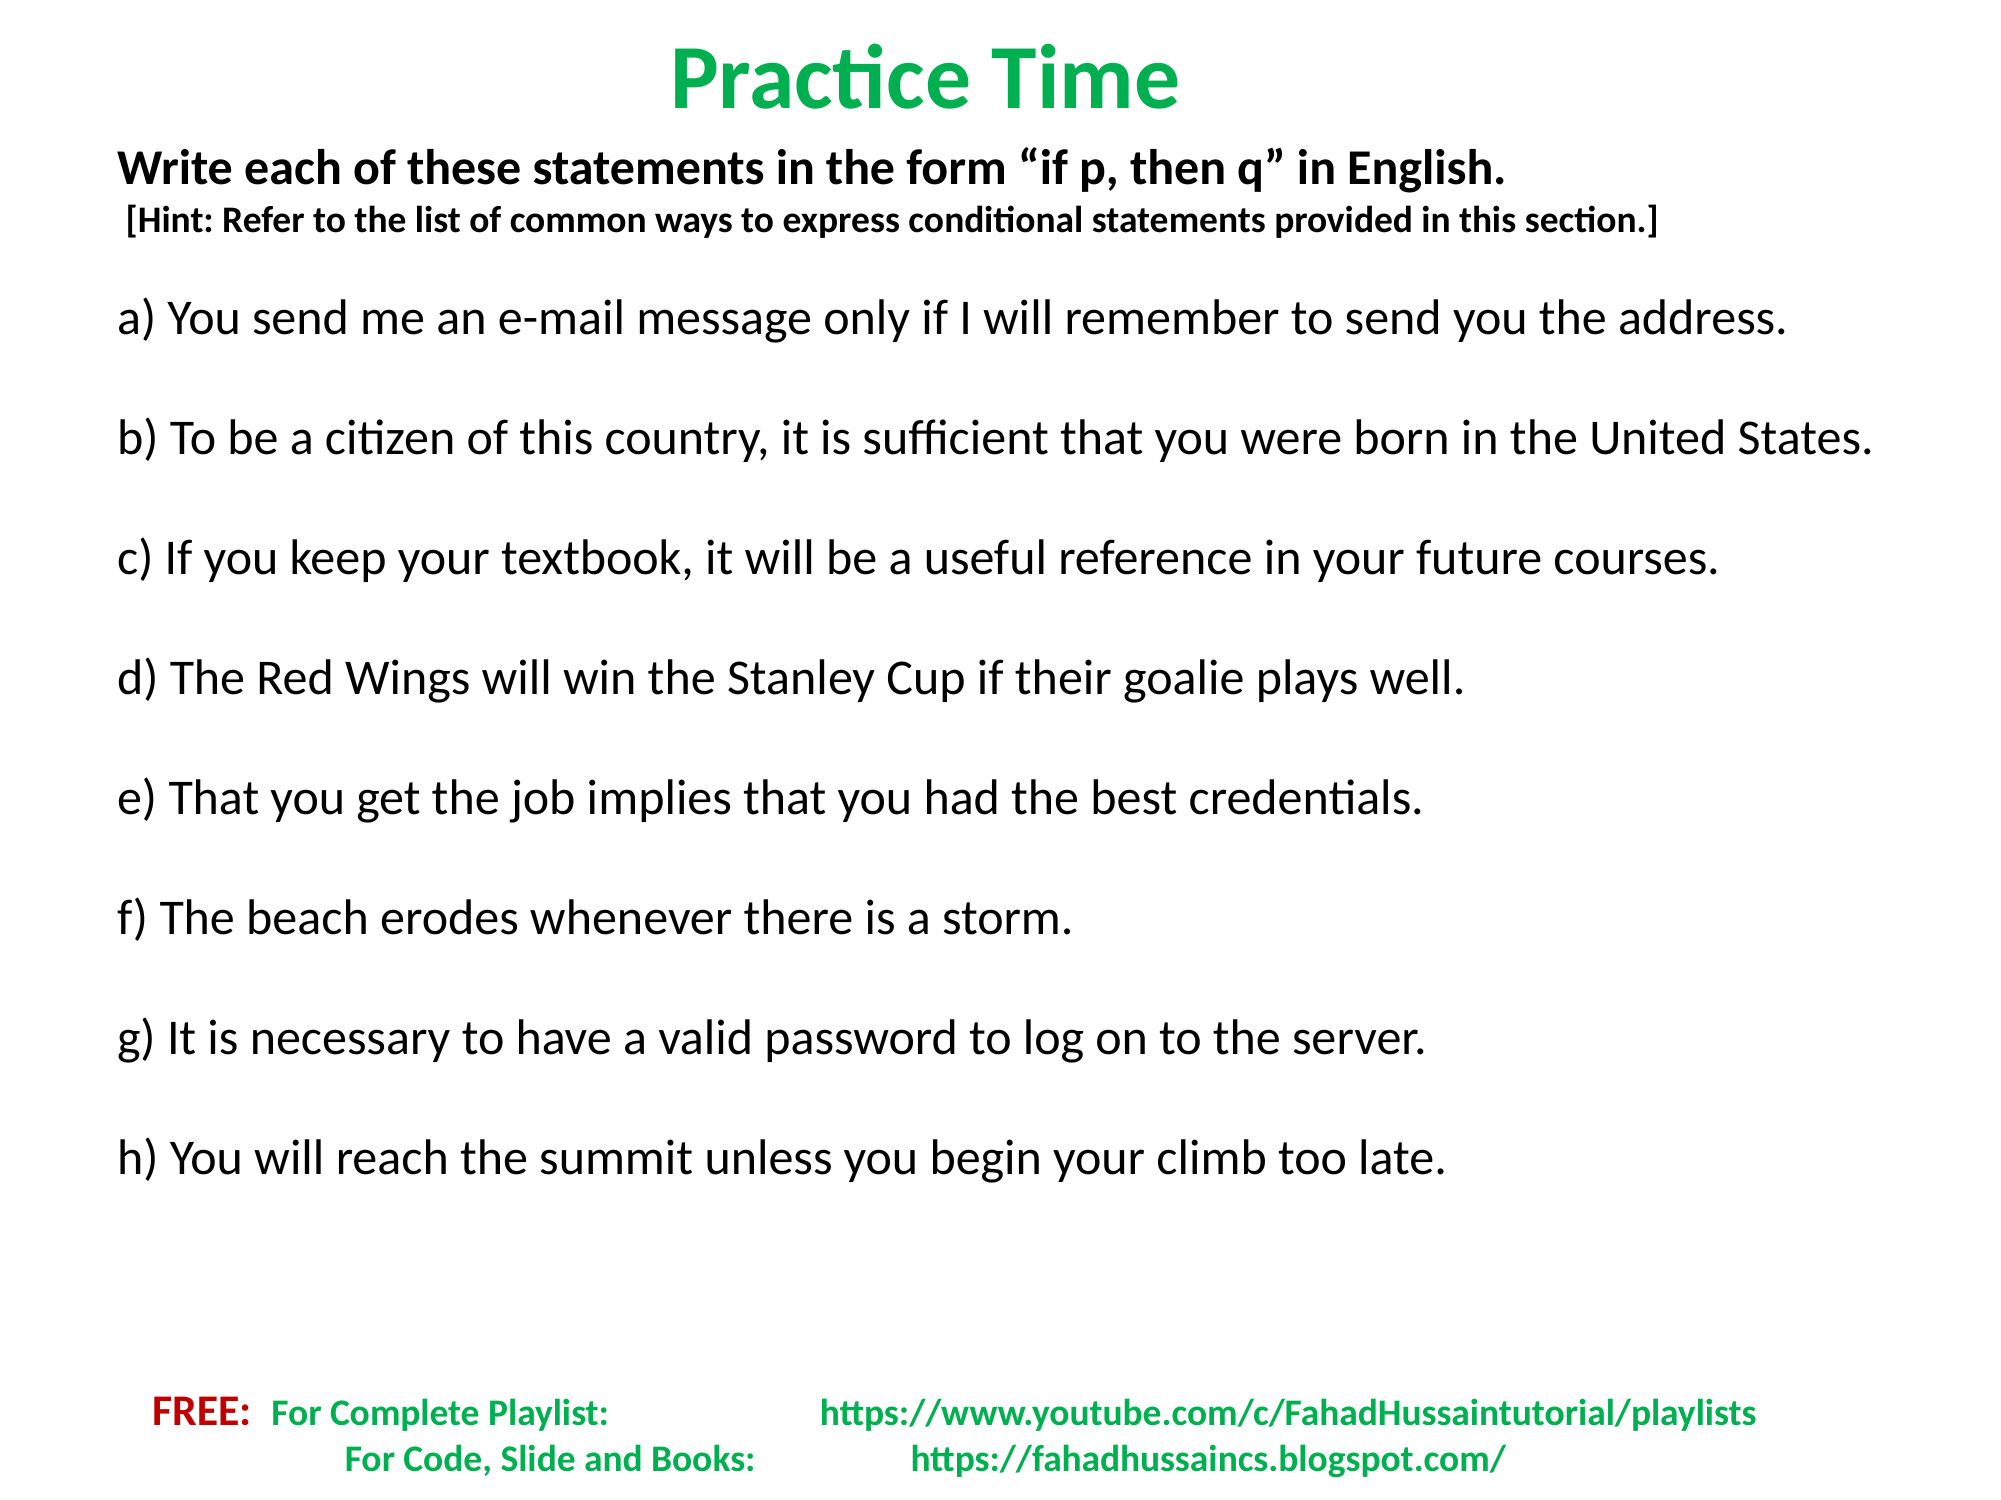

Practice Time
Write each of these statements in the form “if p, then q” in English.
 [Hint: Refer to the list of common ways to express conditional statements provided in this section.]

a) You send me an e-mail message only if I will remember to send you the address.

b) To be a citizen of this country, it is sufficient that you were born in the United States.

c) If you keep your textbook, it will be a useful reference in your future courses.

d) The Red Wings will win the Stanley Cup if their goalie plays well.

e) That you get the job implies that you had the best credentials.

f) The beach erodes whenever there is a storm.

g) It is necessary to have a valid password to log on to the server.

h) You will reach the summit unless you begin your climb too late.
FREE:  For Complete Playlist: 	        https://www.youtube.com/c/FahadHussaintutorial/playlists
	     For Code, Slide and Books:	 https://fahadhussaincs.blogspot.com/